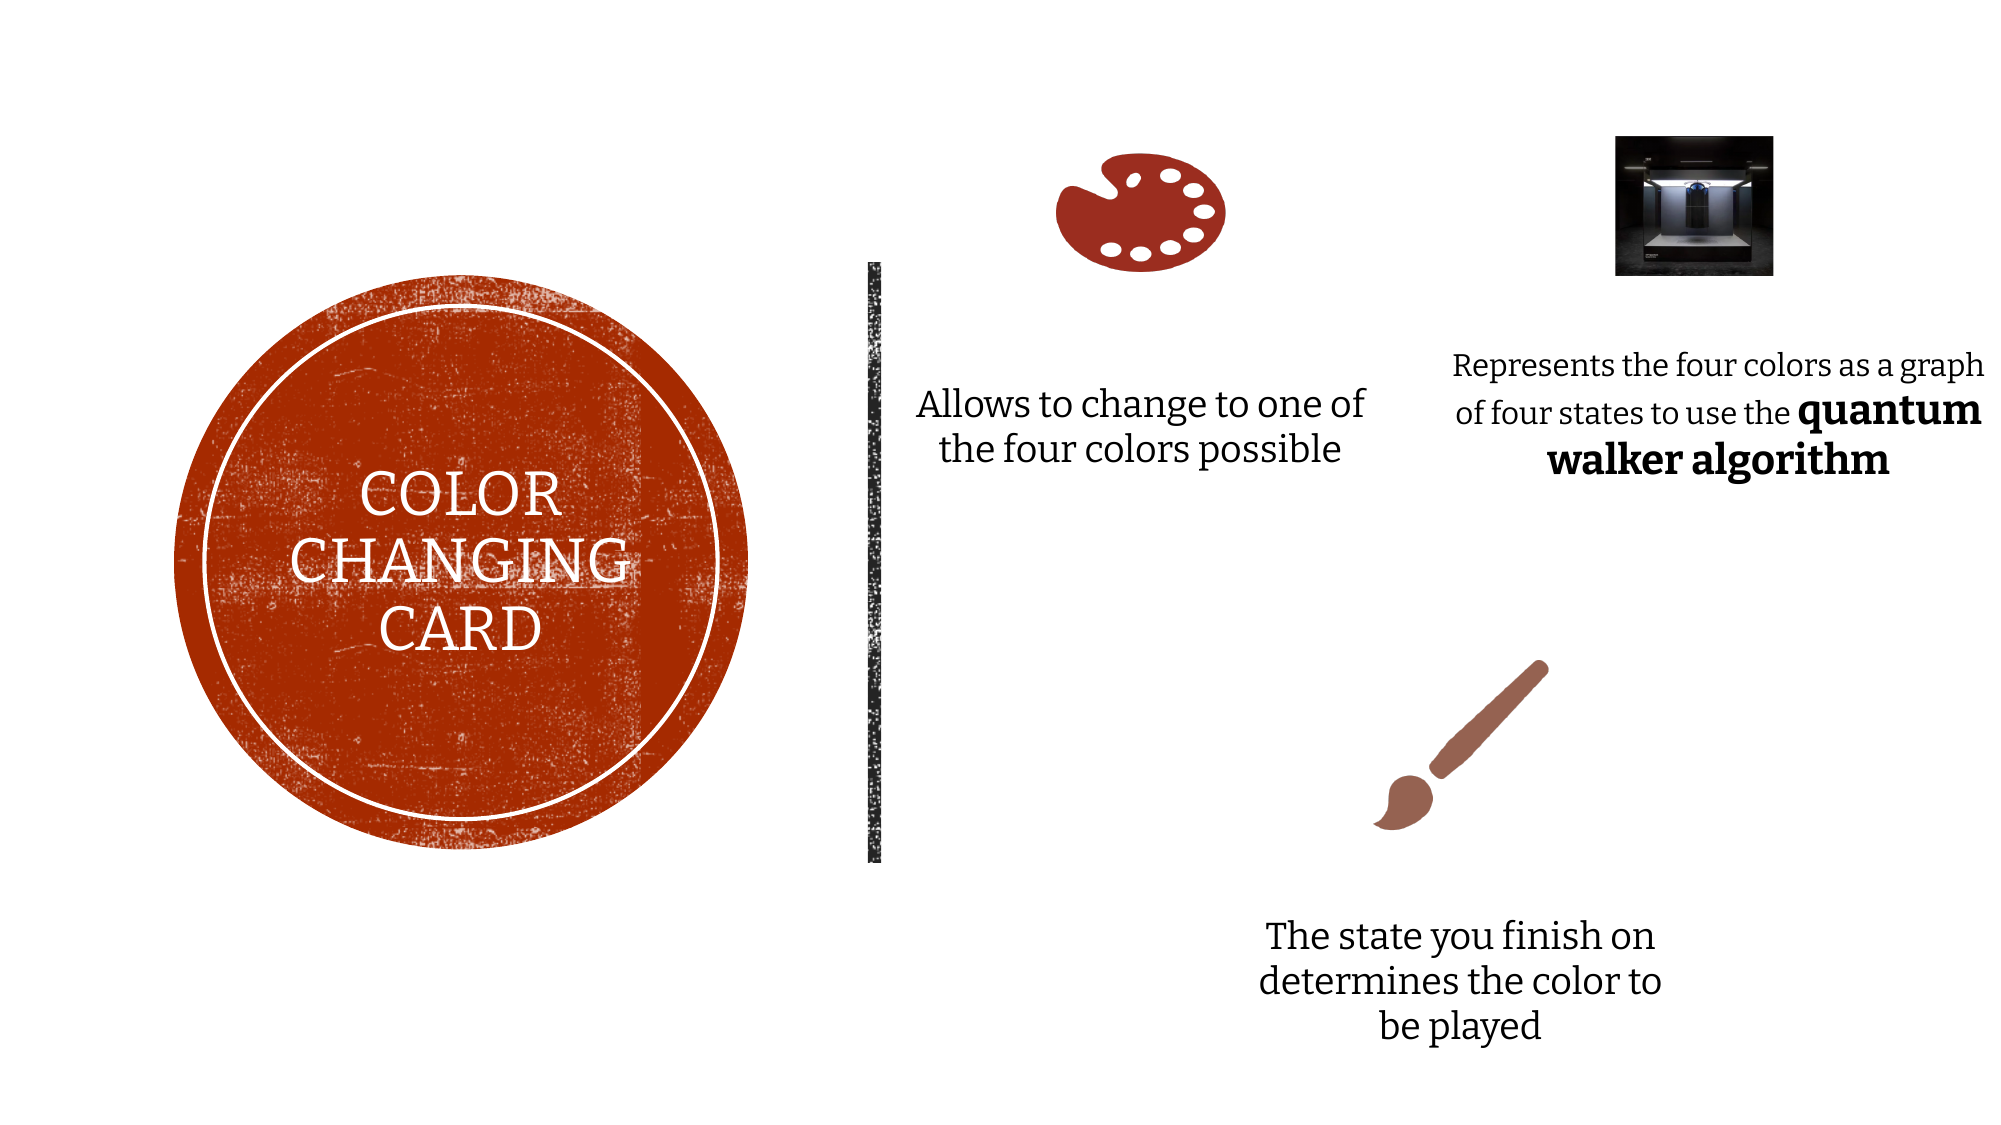

Allows to change to one of the four colors possible
Represents the four colors as a graph of four states to use the quantum walker algorithm
The state you finish on determines the color to be played

# Color changing card